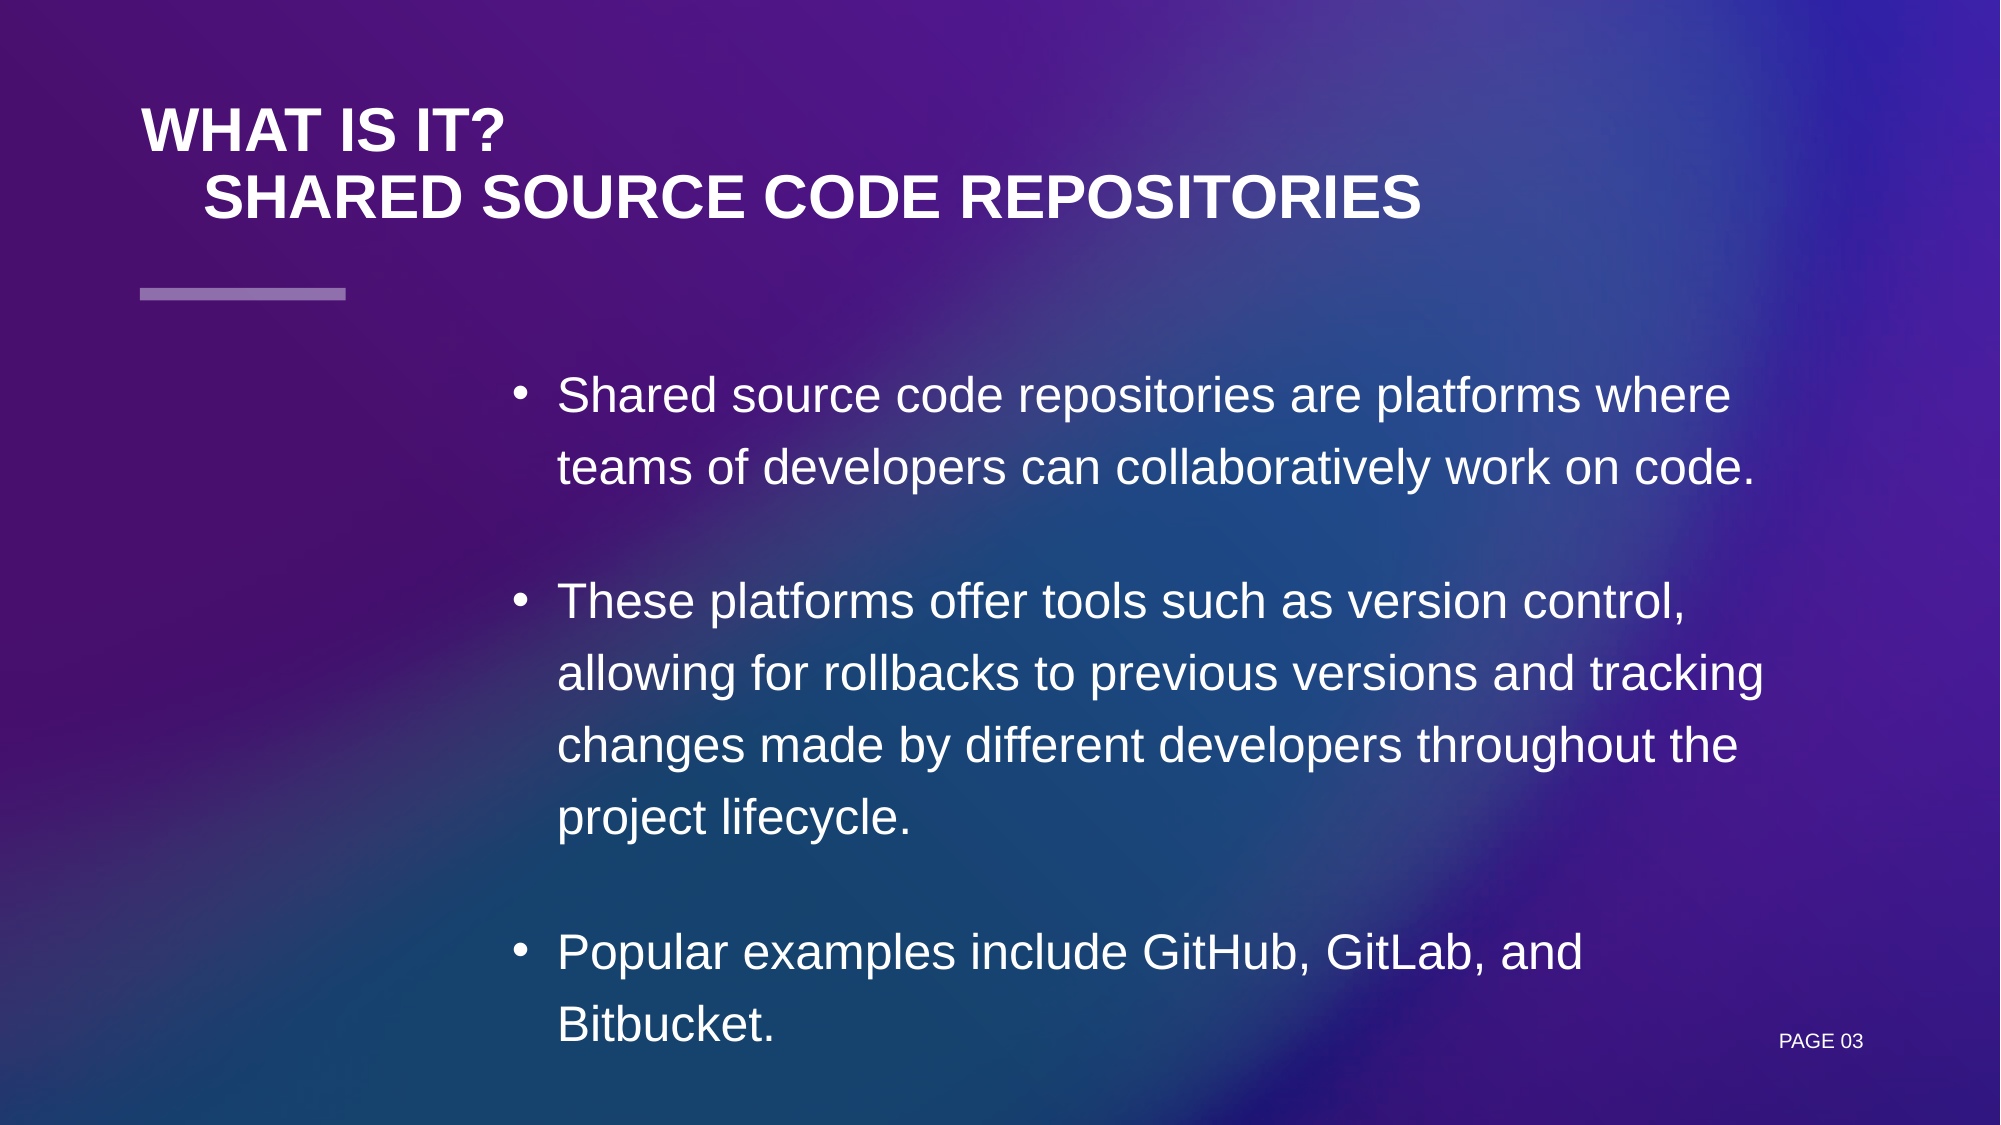

# What is It?  Shared Source Code Repositories
Shared source code repositories are platforms where teams of developers can collaboratively work on code.
These platforms offer tools such as version control, allowing for rollbacks to previous versions and tracking changes made by different developers throughout the project lifecycle.
Popular examples include GitHub, GitLab, and Bitbucket.
Page 03